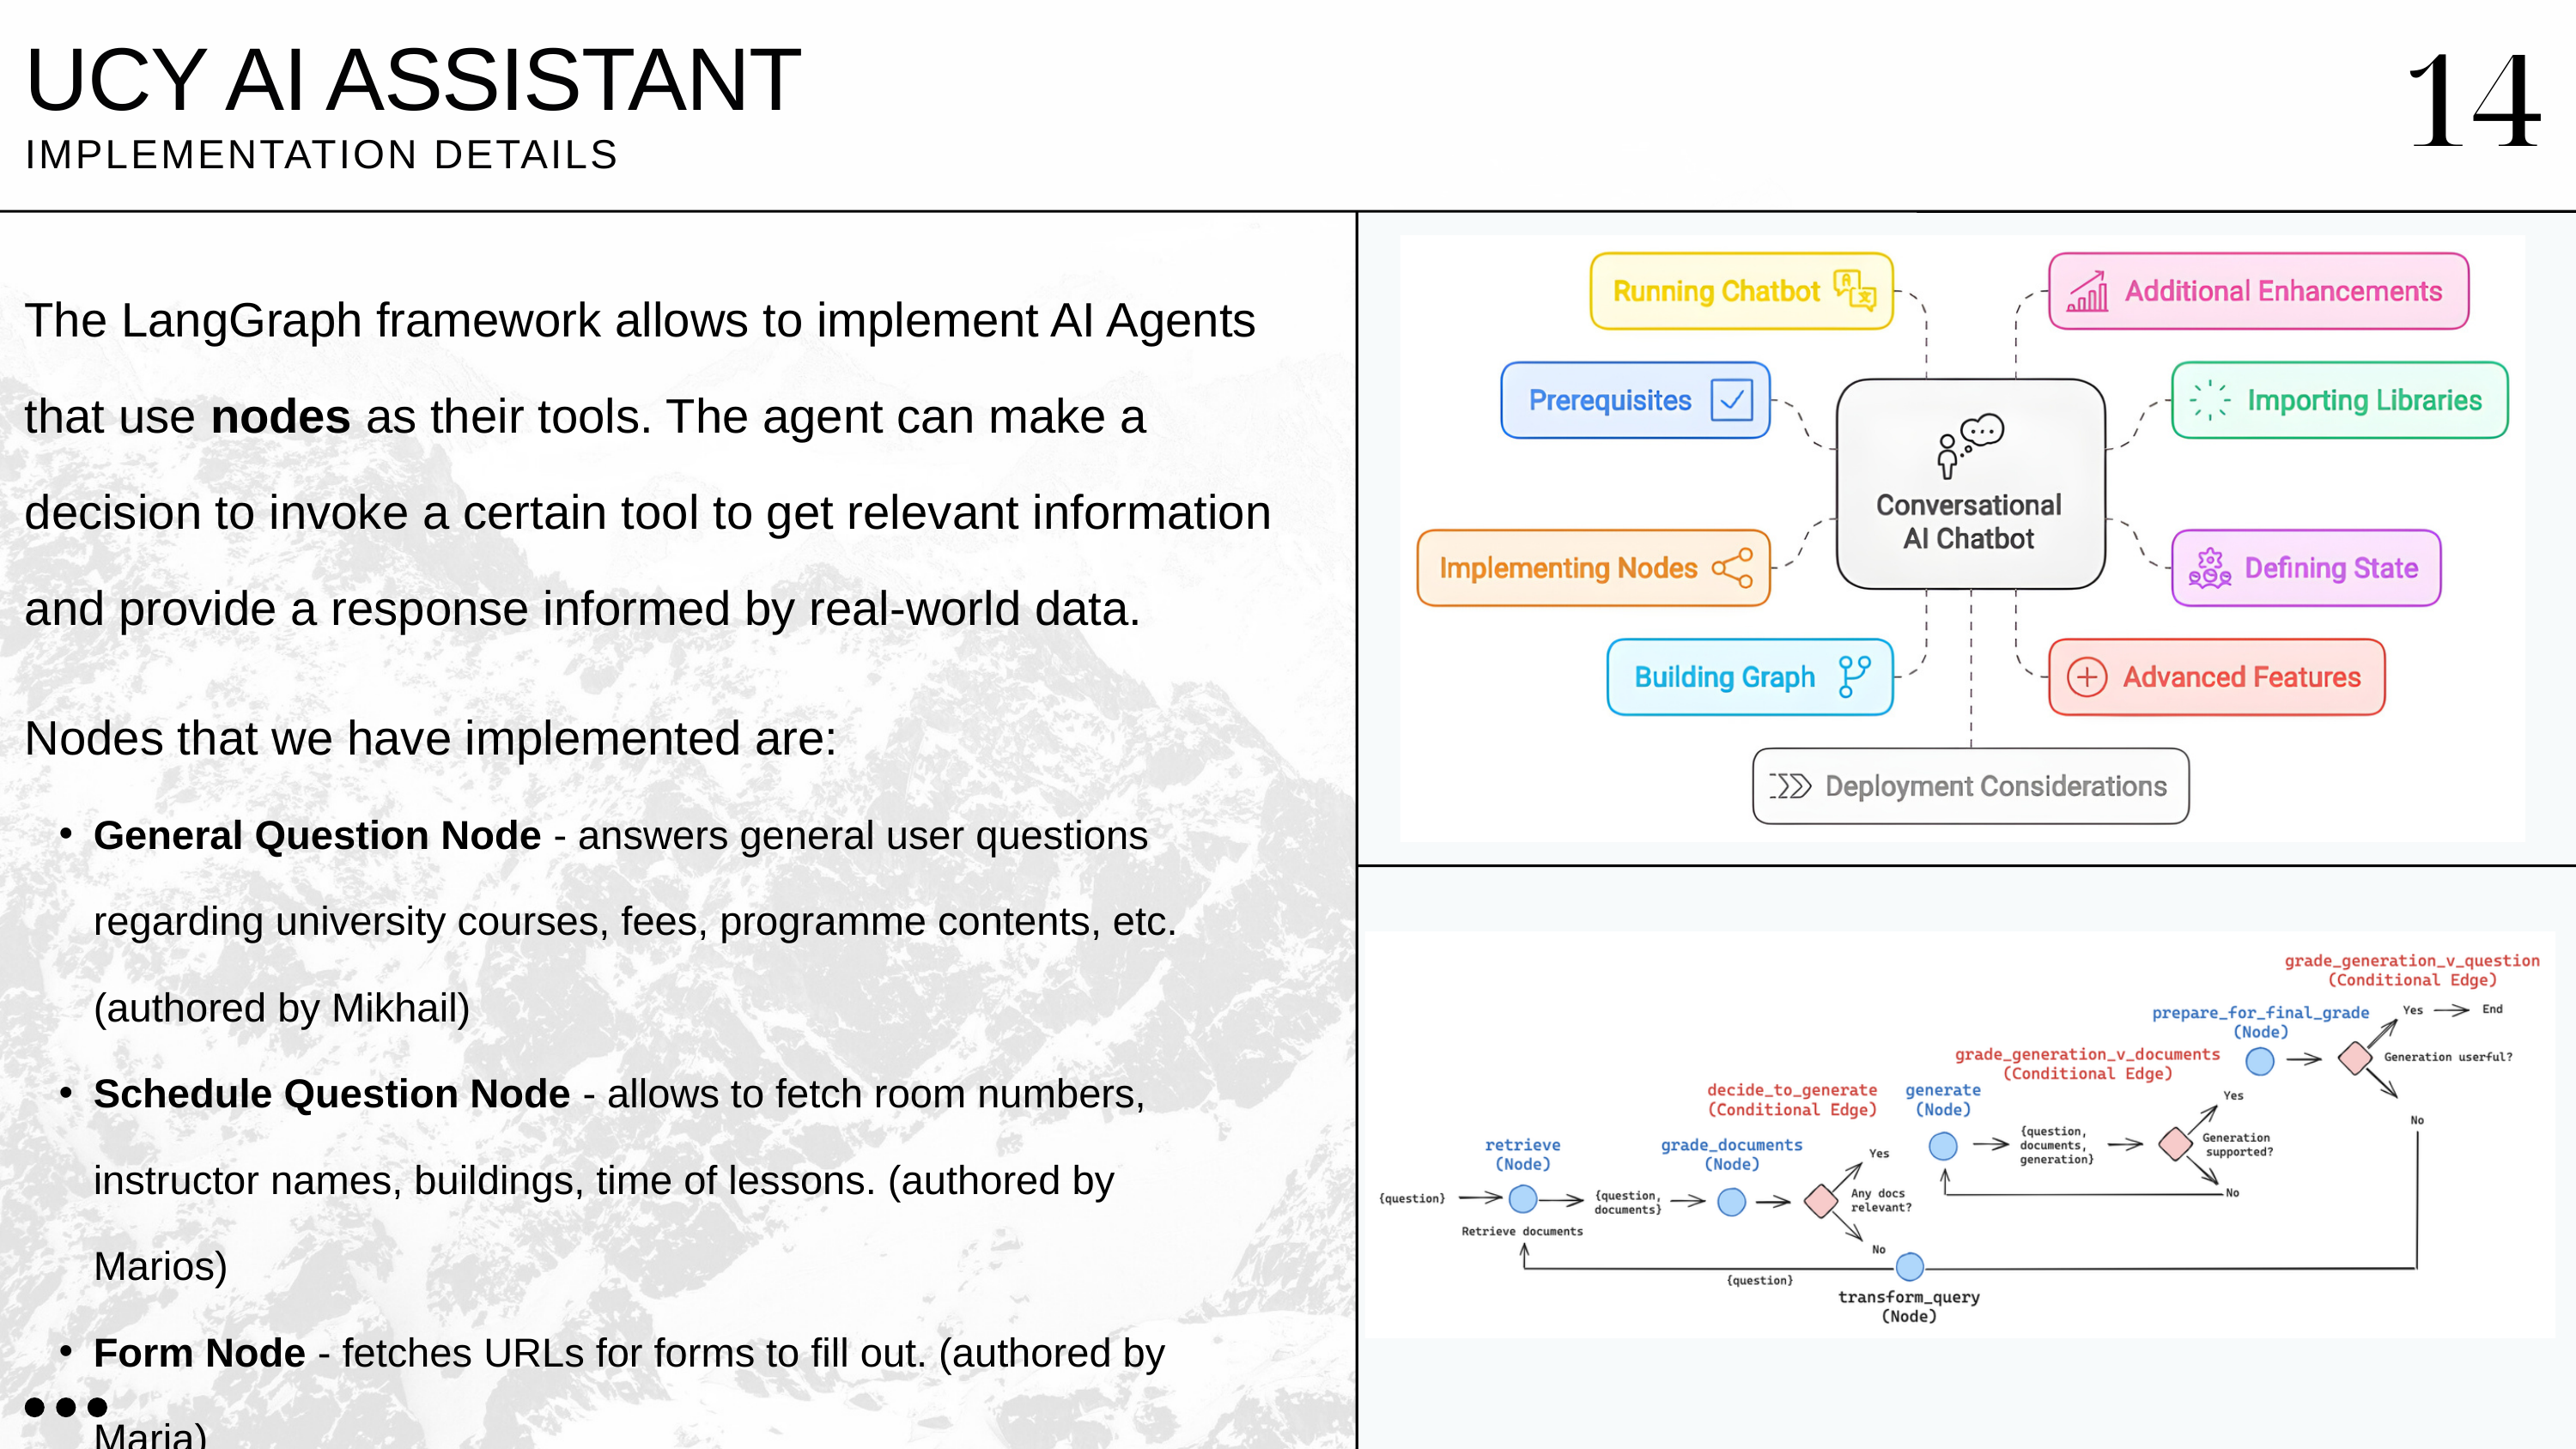

UCY AI ASSISTANT
14
IMPLEMENTATION DETAILS

The LangGraph framework allows to implement AI Agents that use nodes as their tools. The agent can make a decision to invoke a certain tool to get relevant information and provide a response informed by real-world data.
Nodes that we have implemented are:
General Question Node - answers general user questions regarding university courses, fees, programme contents, etc. (authored by Mikhail)
Schedule Question Node - allows to fetch room numbers, instructor names, buildings, time of lessons. (authored by Marios)
Form Node - fetches URLs for forms to fill out. (authored by Maria)